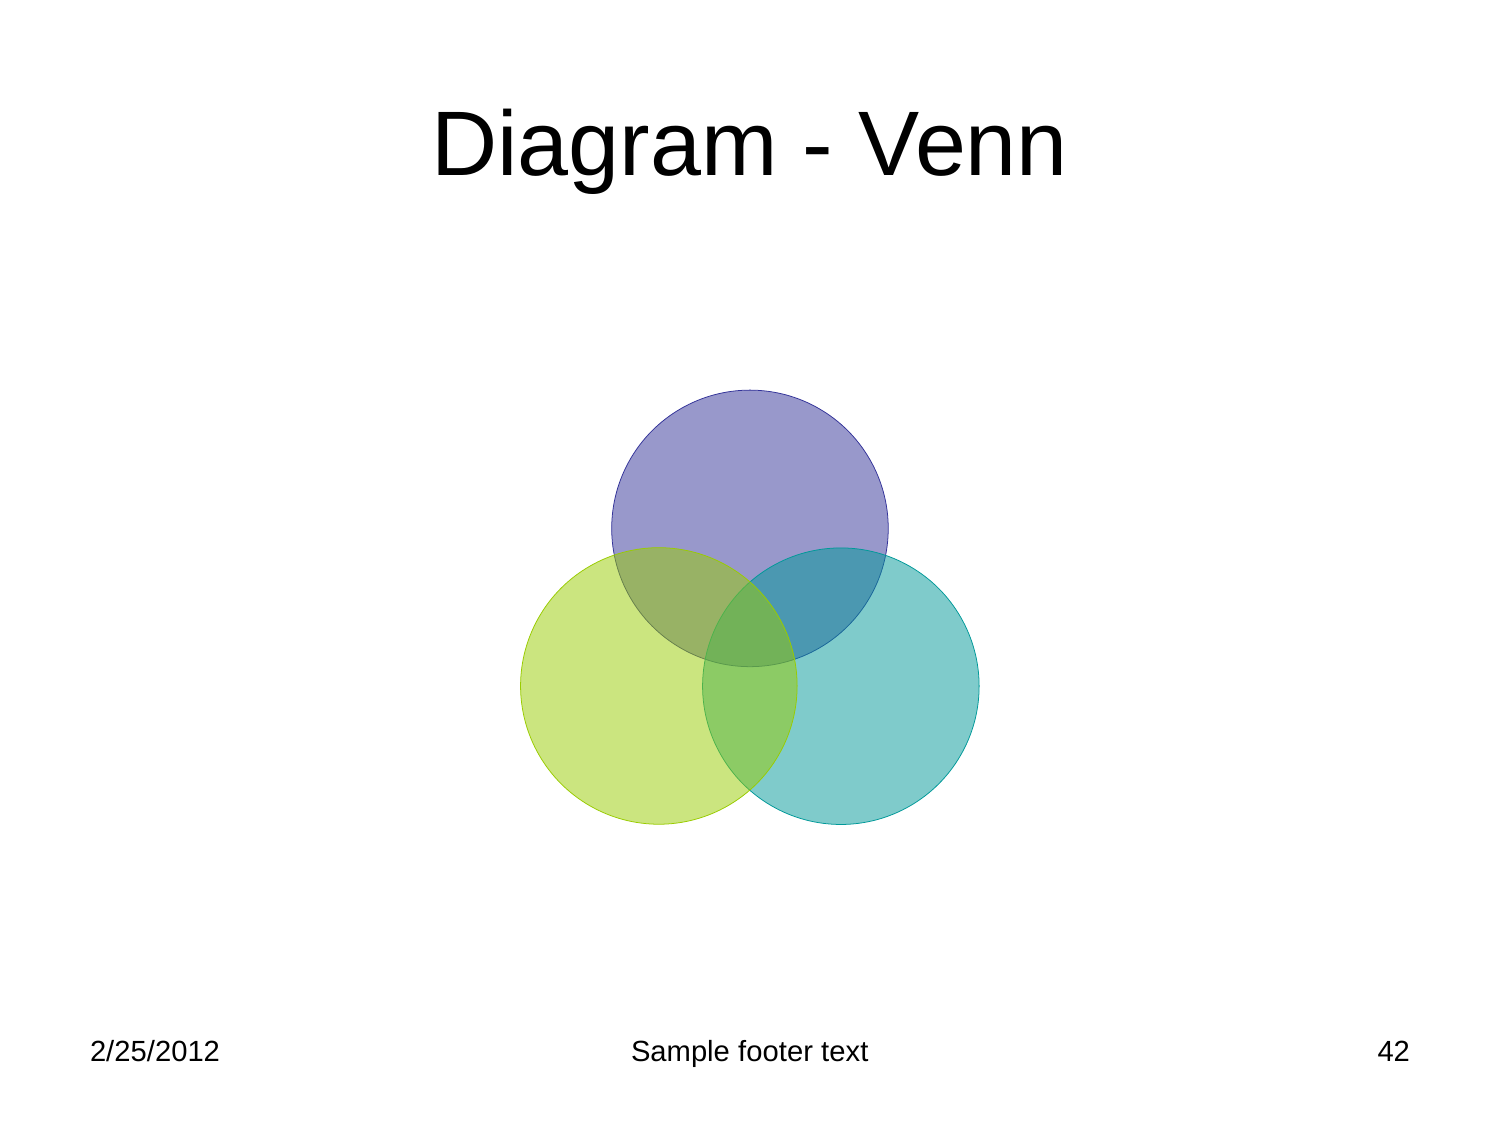

# Diagram - Venn
2/25/2012
Sample footer text
42